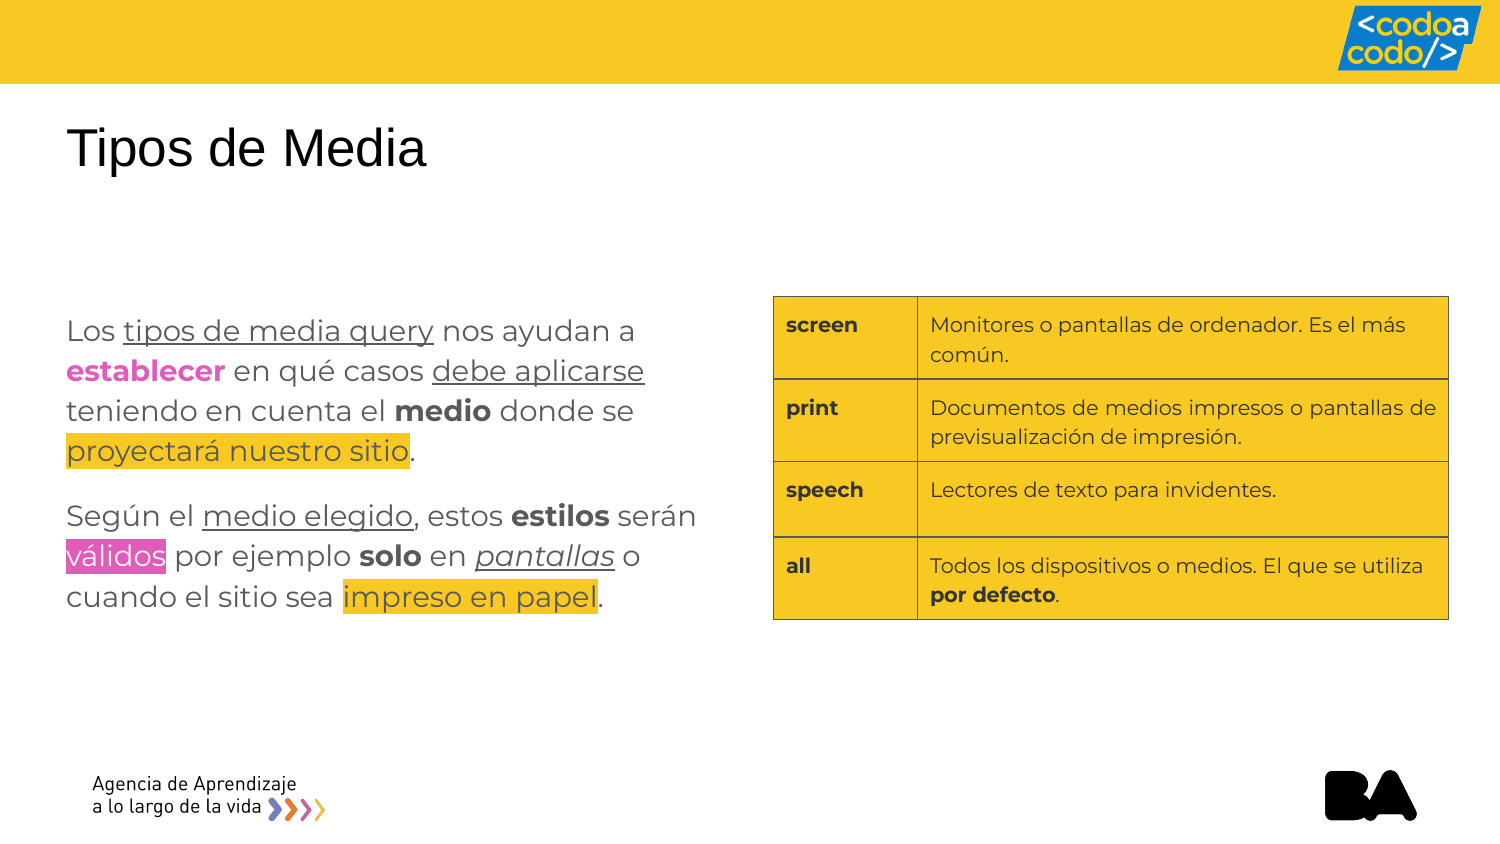

# Tipos de Media
Los tipos de media query nos ayudan a establecer en qué casos debe aplicarse teniendo en cuenta el medio donde se proyectará nuestro sitio.
Según el medio elegido, estos estilos serán válidos por ejemplo solo en pantallas o cuando el sitio sea impreso en papel.
| screen | Monitores o pantallas de ordenador. Es el más común. |
| --- | --- |
| print | Documentos de medios impresos o pantallas de previsualización de impresión. |
| speech | Lectores de texto para invidentes. |
| all | Todos los dispositivos o medios. El que se utiliza por defecto. |